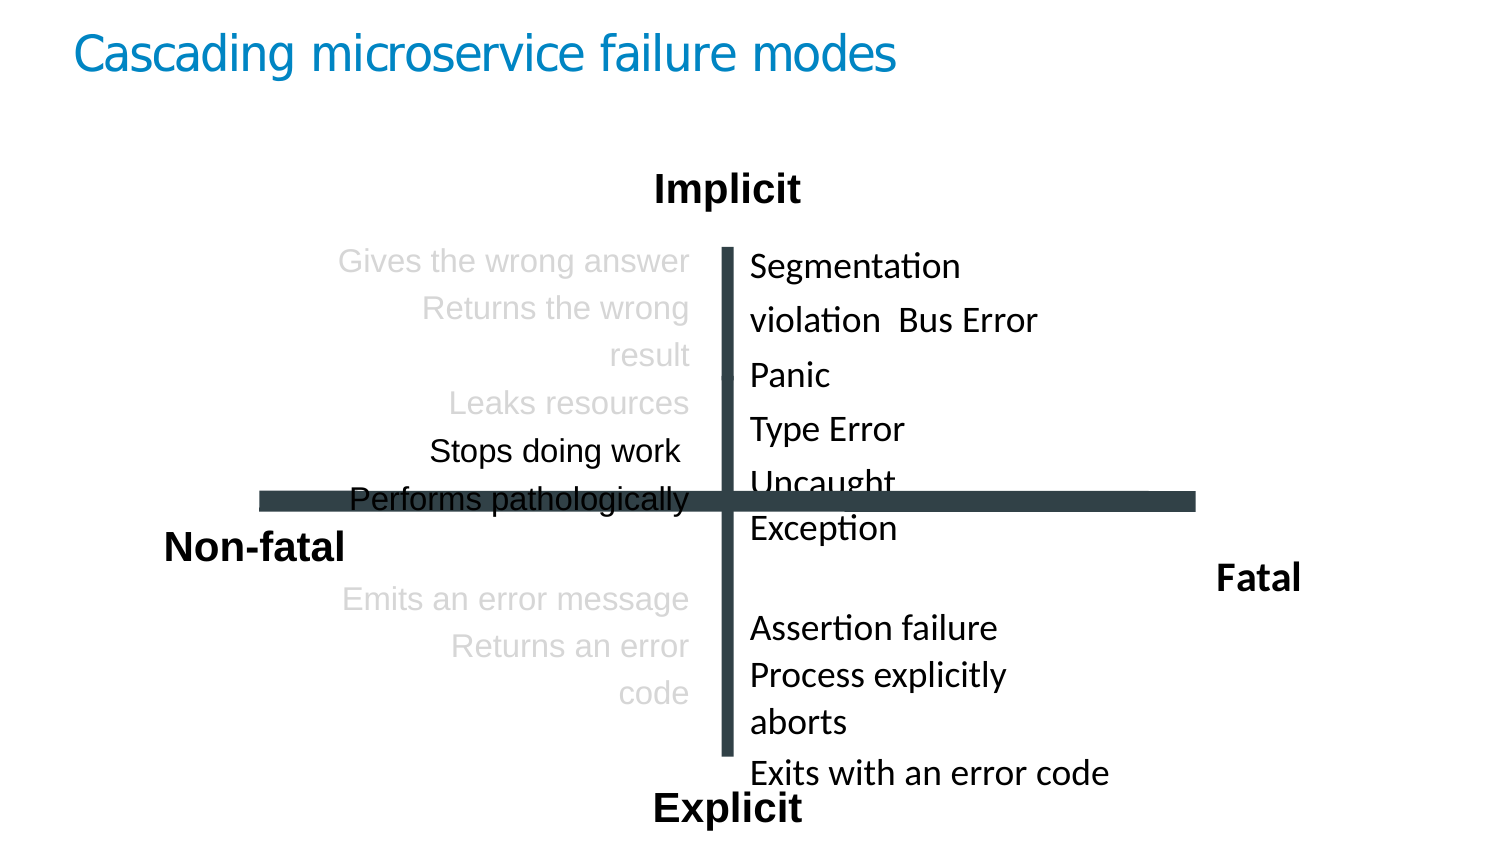

# Cascading microservice failure modes
Implicit
Gives the wrong answer  Returns the wrong result
Leaks resources  Stops doing work  Performs pathologically
Non-fatal
Emits an error message  Returns an error code
Segmentation violation  Bus Error
Panic  Type Error
Uncaught Exception
 Fatal
Assertion failure  Process explicitly aborts
Exits with an error code

Explicit